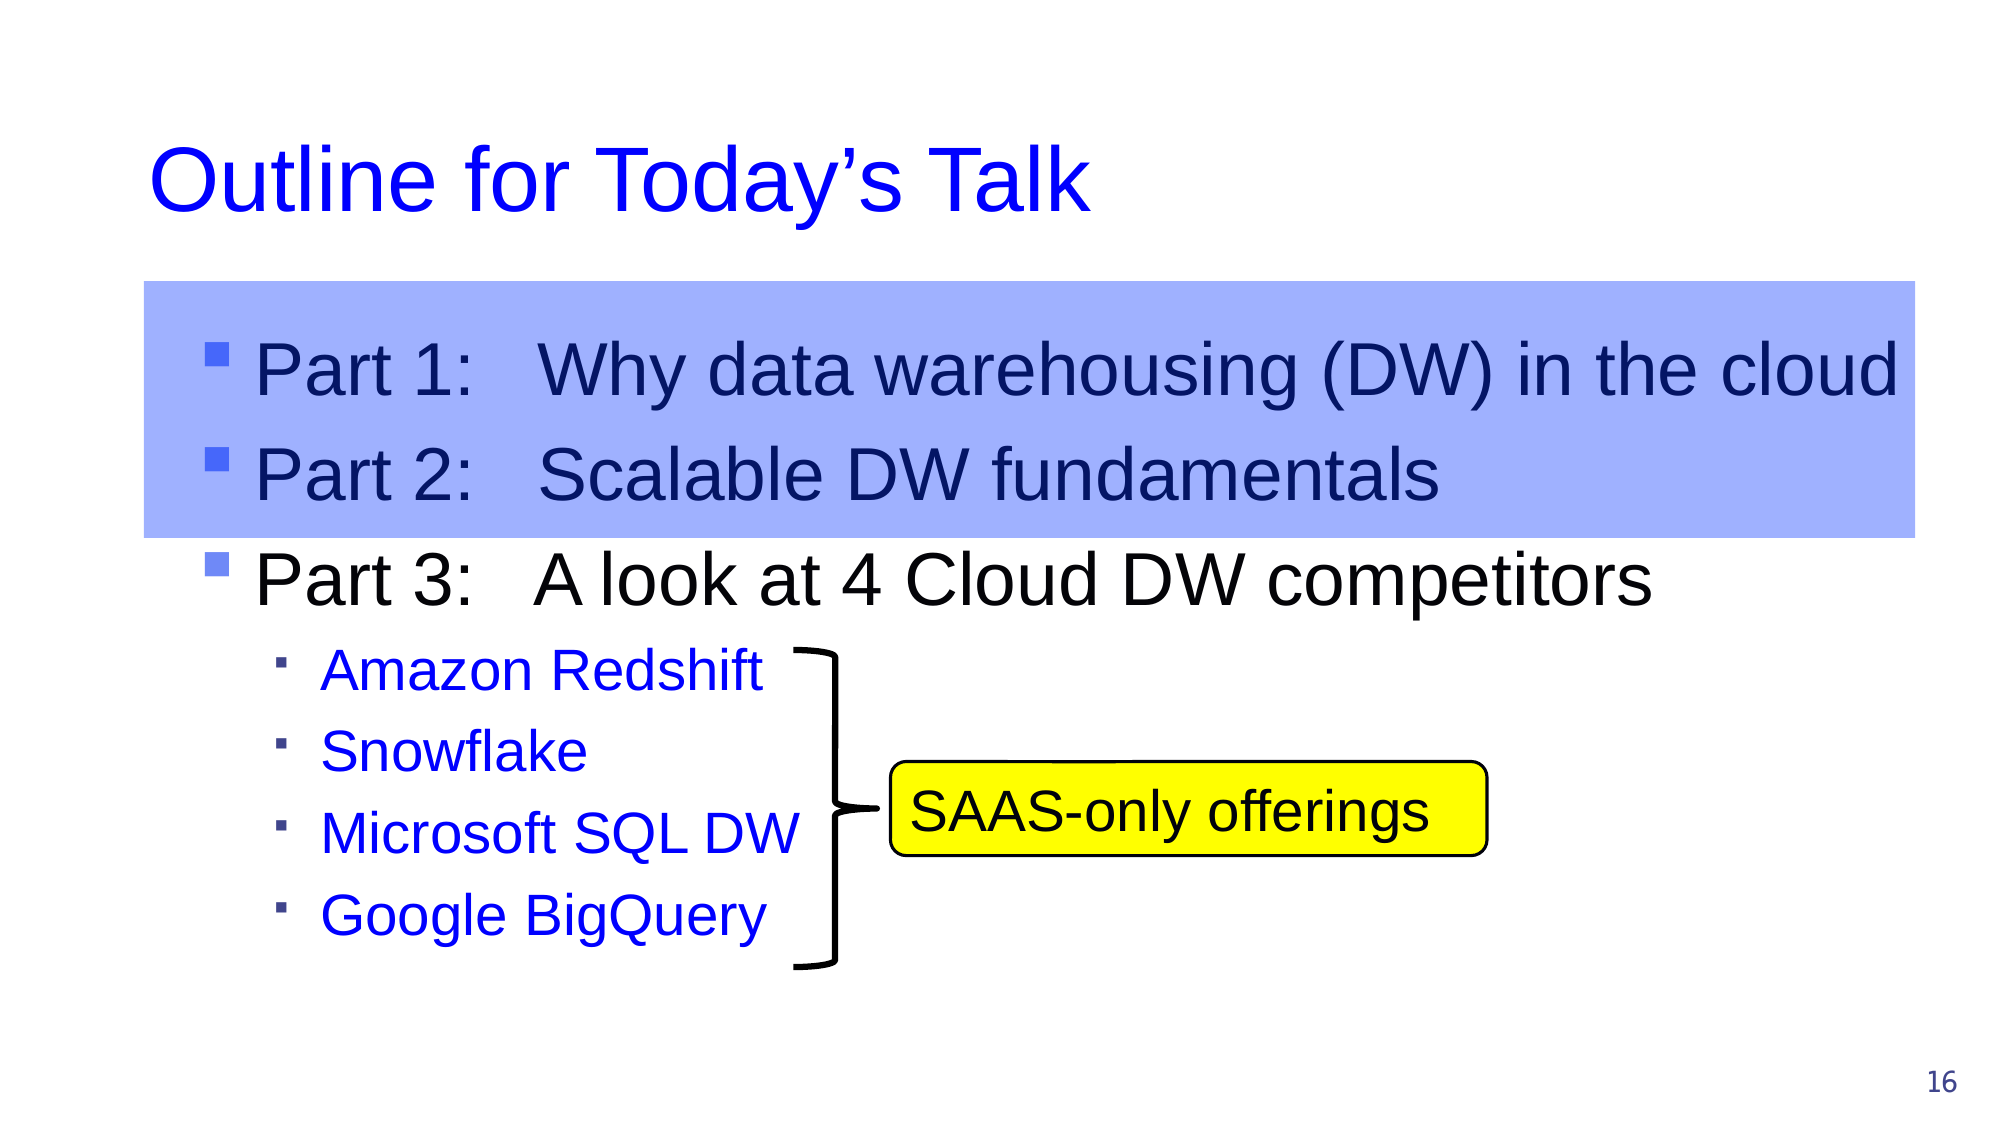

# Outline for Today’s Talk

Part 1:   Why data warehousing (DW) in the cloud
Part 2:   Scalable DW fundamentals
Part 3:   A look at 4 Cloud DW competitors
Amazon Redshift
Snowflake
Microsoft SQL DW
Google BigQuery

SAAS-only offerings
16